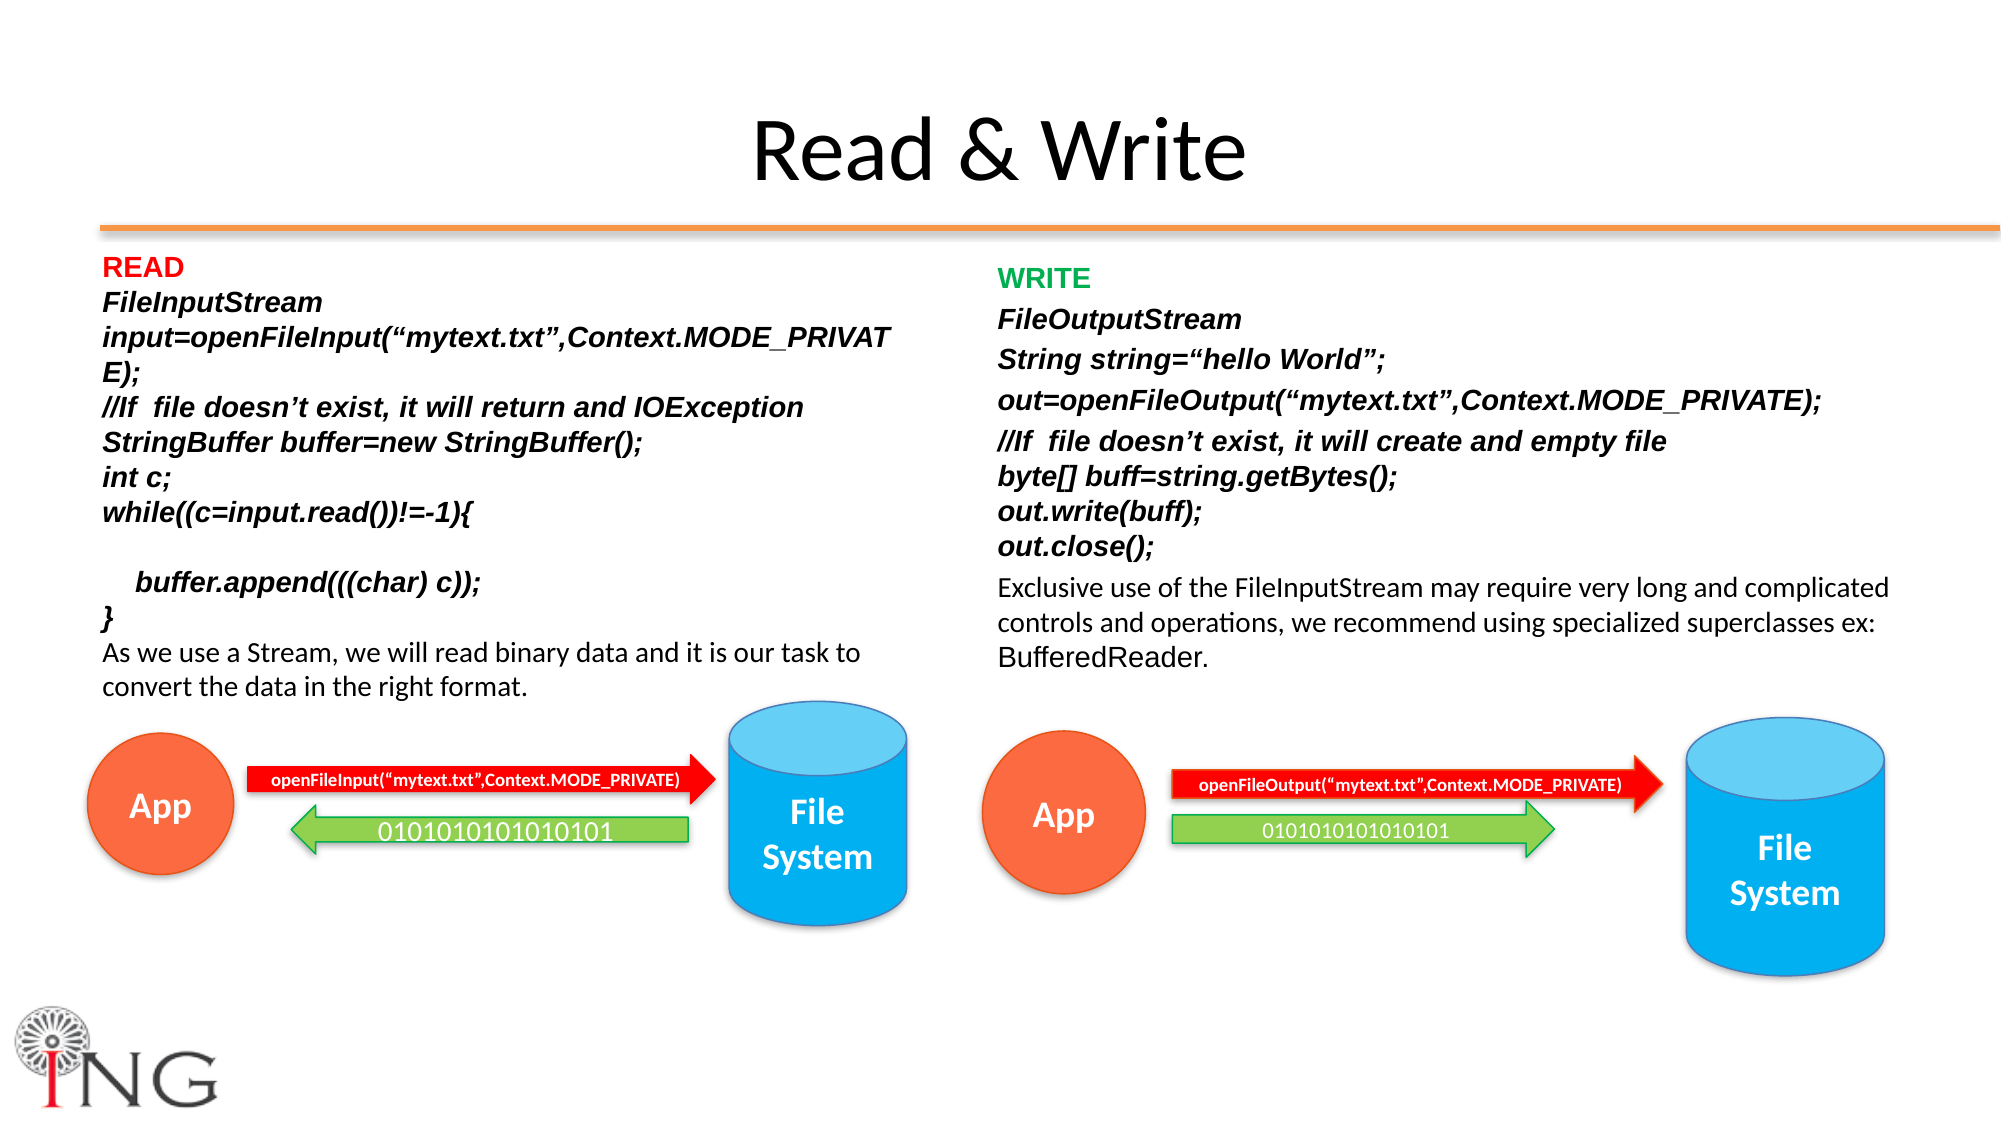

# Read & Write
READ
FileInputStream
input=openFileInput(“mytext.txt”,Context.MODE_PRIVATE);
//If  file doesn’t exist, it will return and IOException
StringBuffer buffer=new StringBuffer();
int c;
while((c=input.read())!=-1){
    buffer.append(((char) c));
}
As we use a Stream, we will read binary data and it is our task to convert the data in the right format.
WRITE
FileOutputStream
String string=“hello World”;
out=openFileOutput(“mytext.txt”,Context.MODE_PRIVATE);
//If  file doesn’t exist, it will create and empty file
byte[] buff=string.getBytes();
out.write(buff);
out.close();
Exclusive use of the FileInputStream may require very long and complicated controls and operations, we recommend using specialized superclasses ex: BufferedReader.
File System
App
openFileInput(“mytext.txt”,Context.MODE_PRIVATE)
0101010101010101
File System
App
openFileOutput(“mytext.txt”,Context.MODE_PRIVATE)
0101010101010101